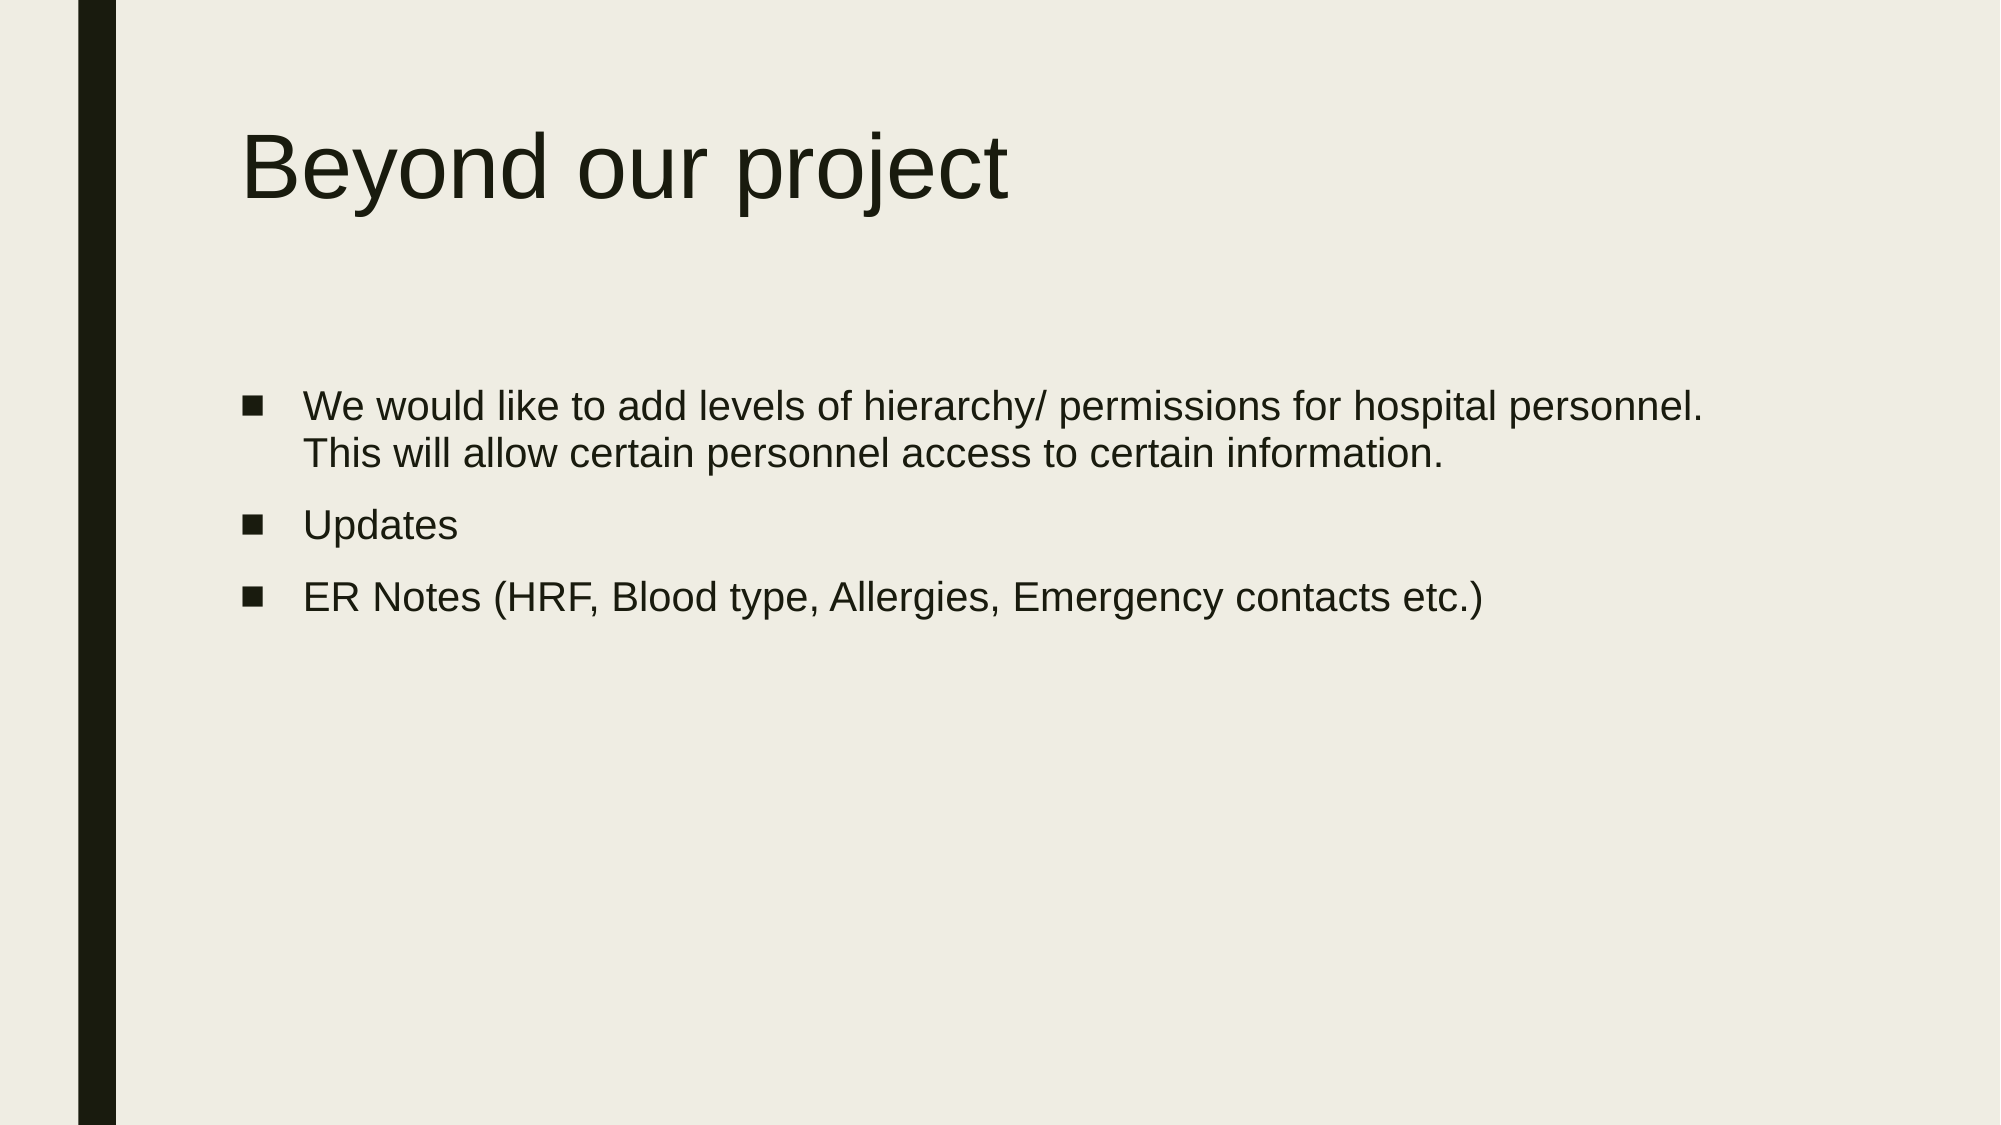

# Beyond our project
We would like to add levels of hierarchy/ permissions for hospital personnel. This will allow certain personnel access to certain information.
Updates
ER Notes (HRF, Blood type, Allergies, Emergency contacts etc.)